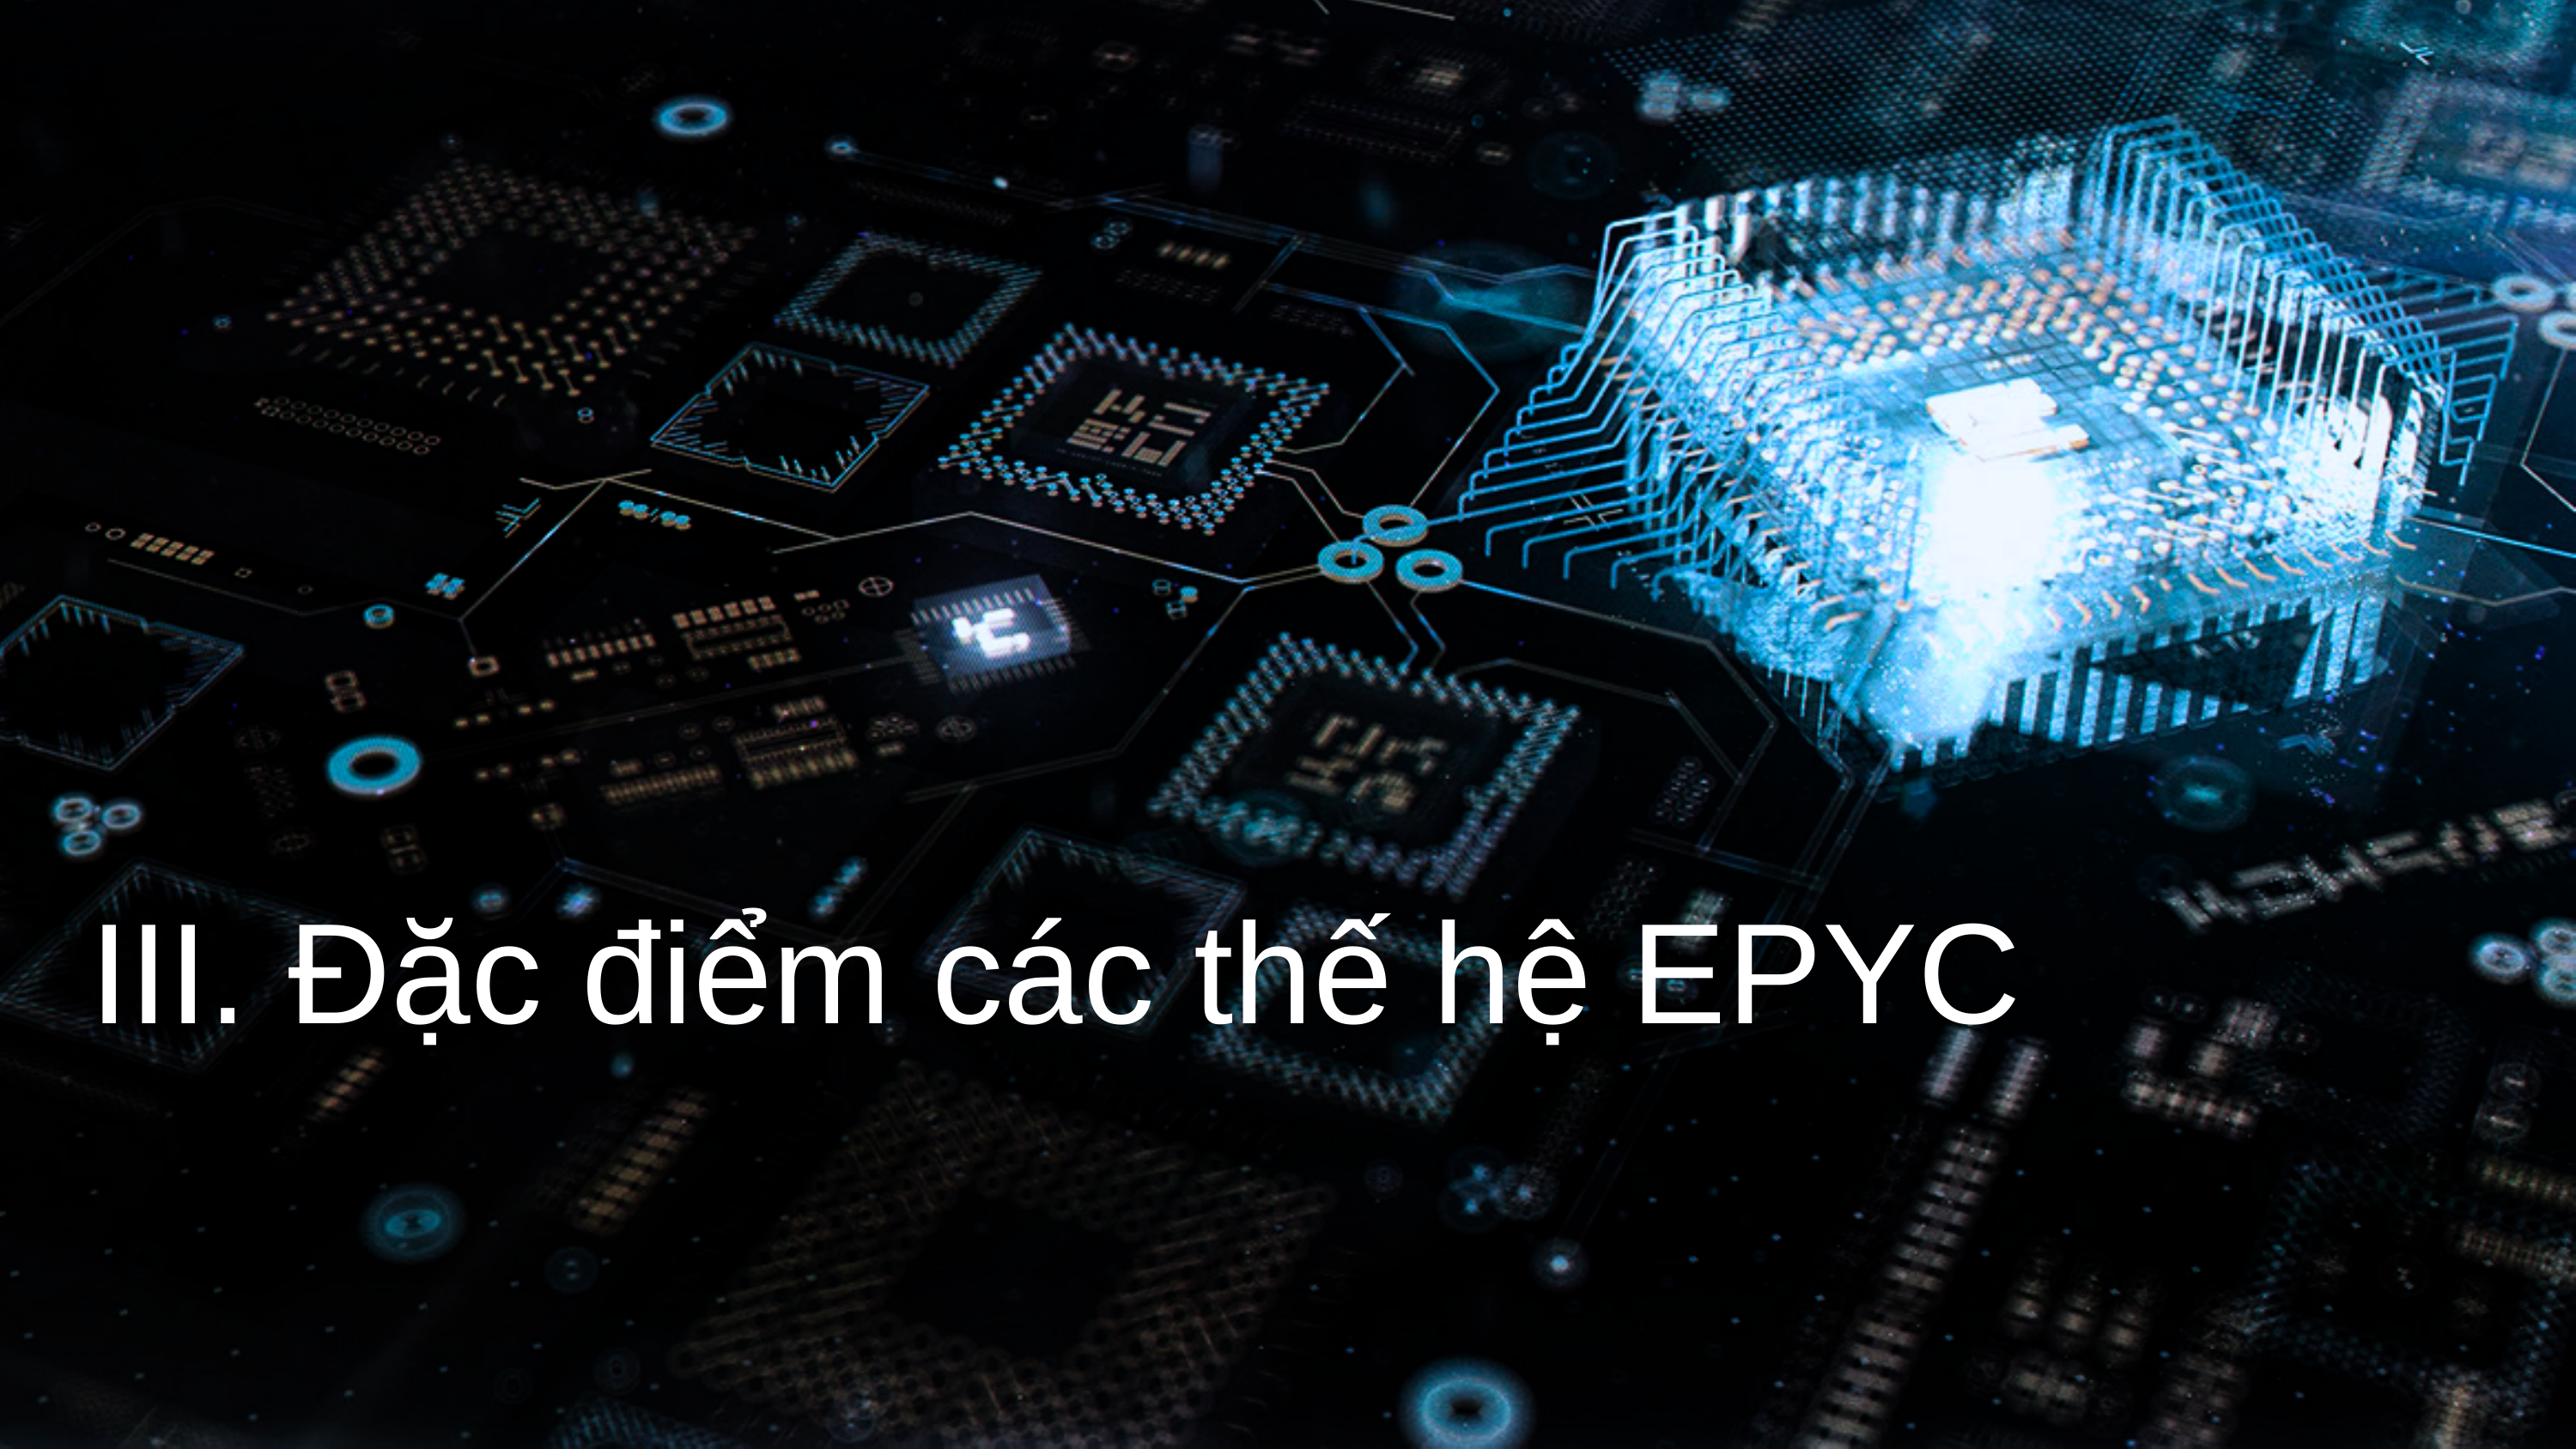

III. Đặc điểm các thế hệ EPYC